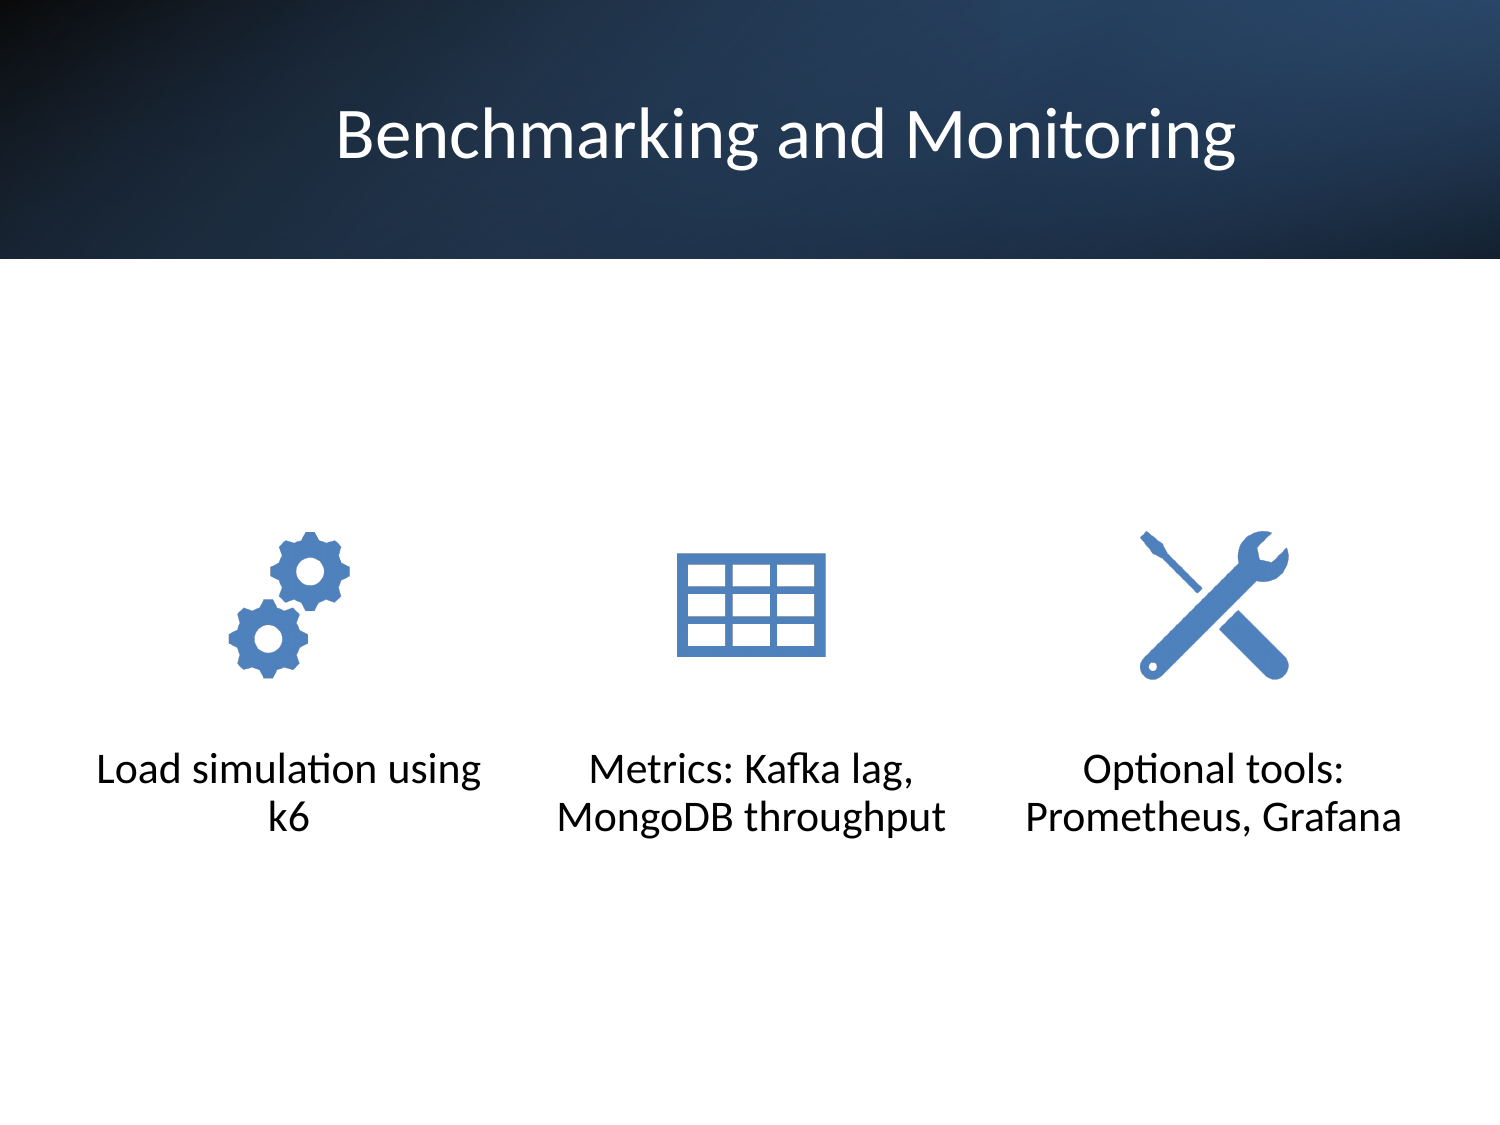

# Benchmarking and Monitoring
Load simulation using k6
Metrics: Kafka lag, MongoDB throughput
Optional tools: Prometheus, Grafana